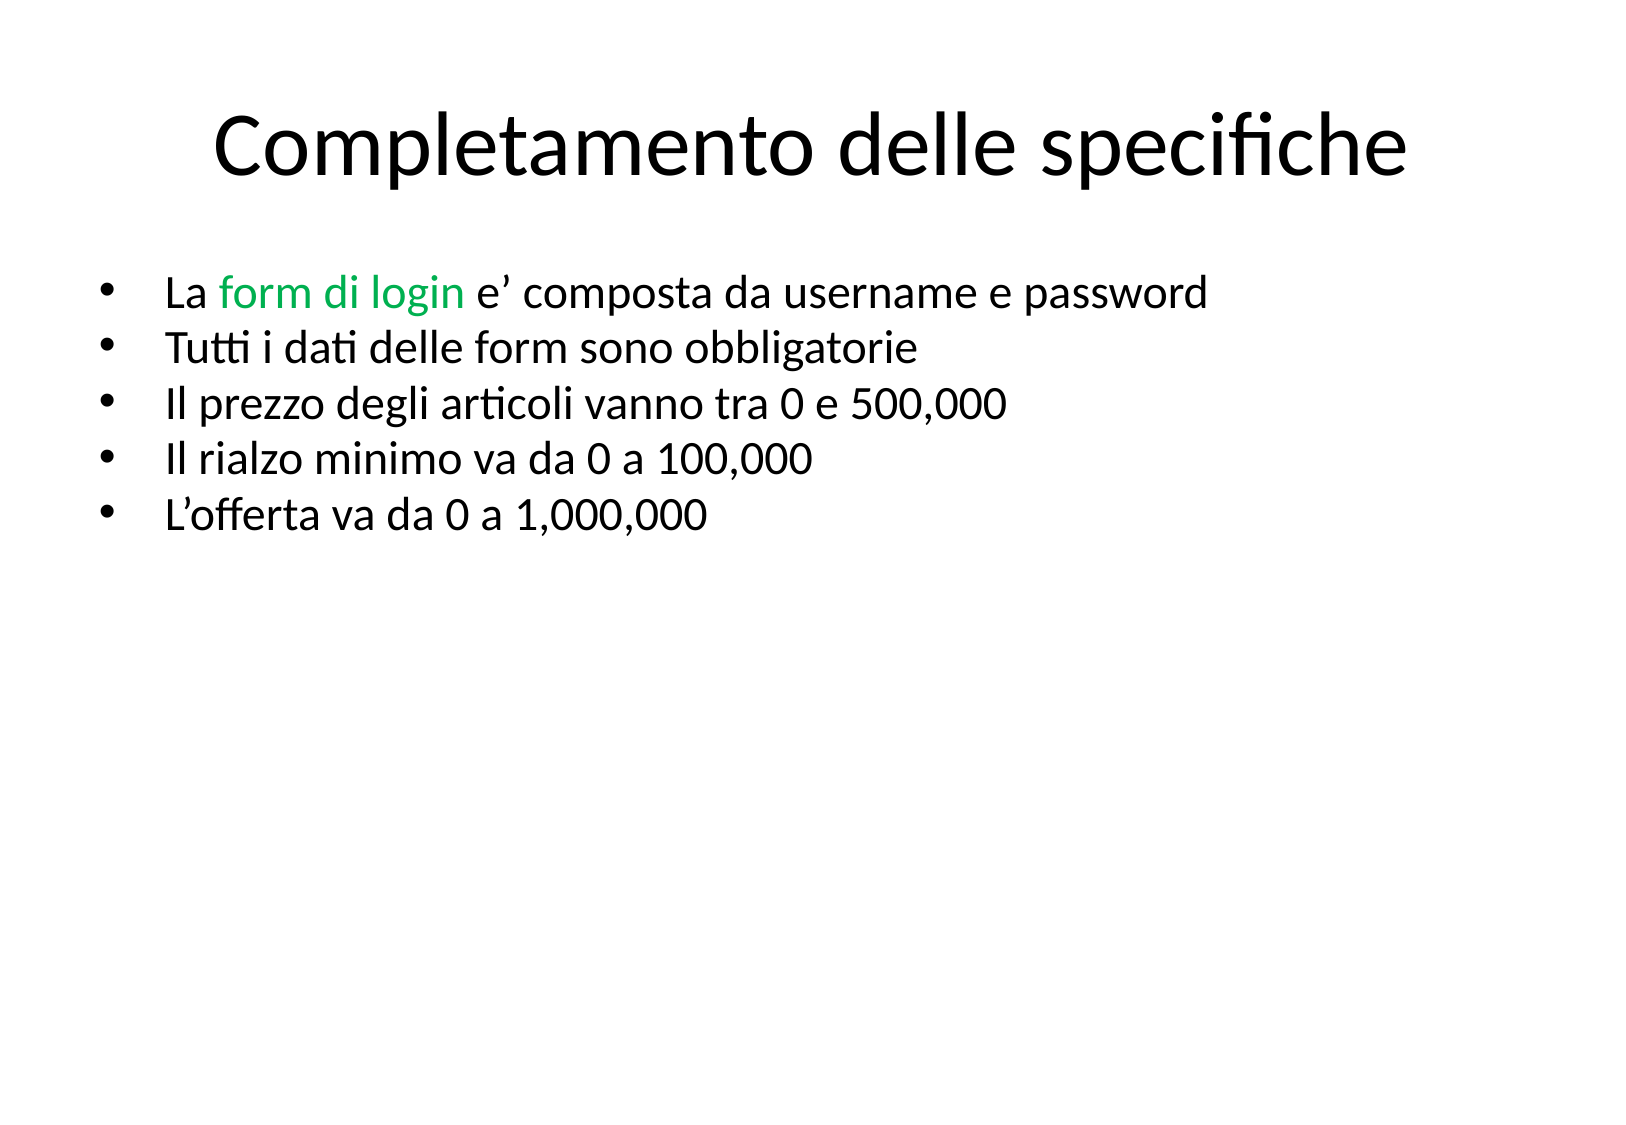

# Completamento delle specifiche
La form di login e’ composta da username e password
Tutti i dati delle form sono obbligatorie
Il prezzo degli articoli vanno tra 0 e 500,000
Il rialzo minimo va da 0 a 100,000
L’offerta va da 0 a 1,000,000